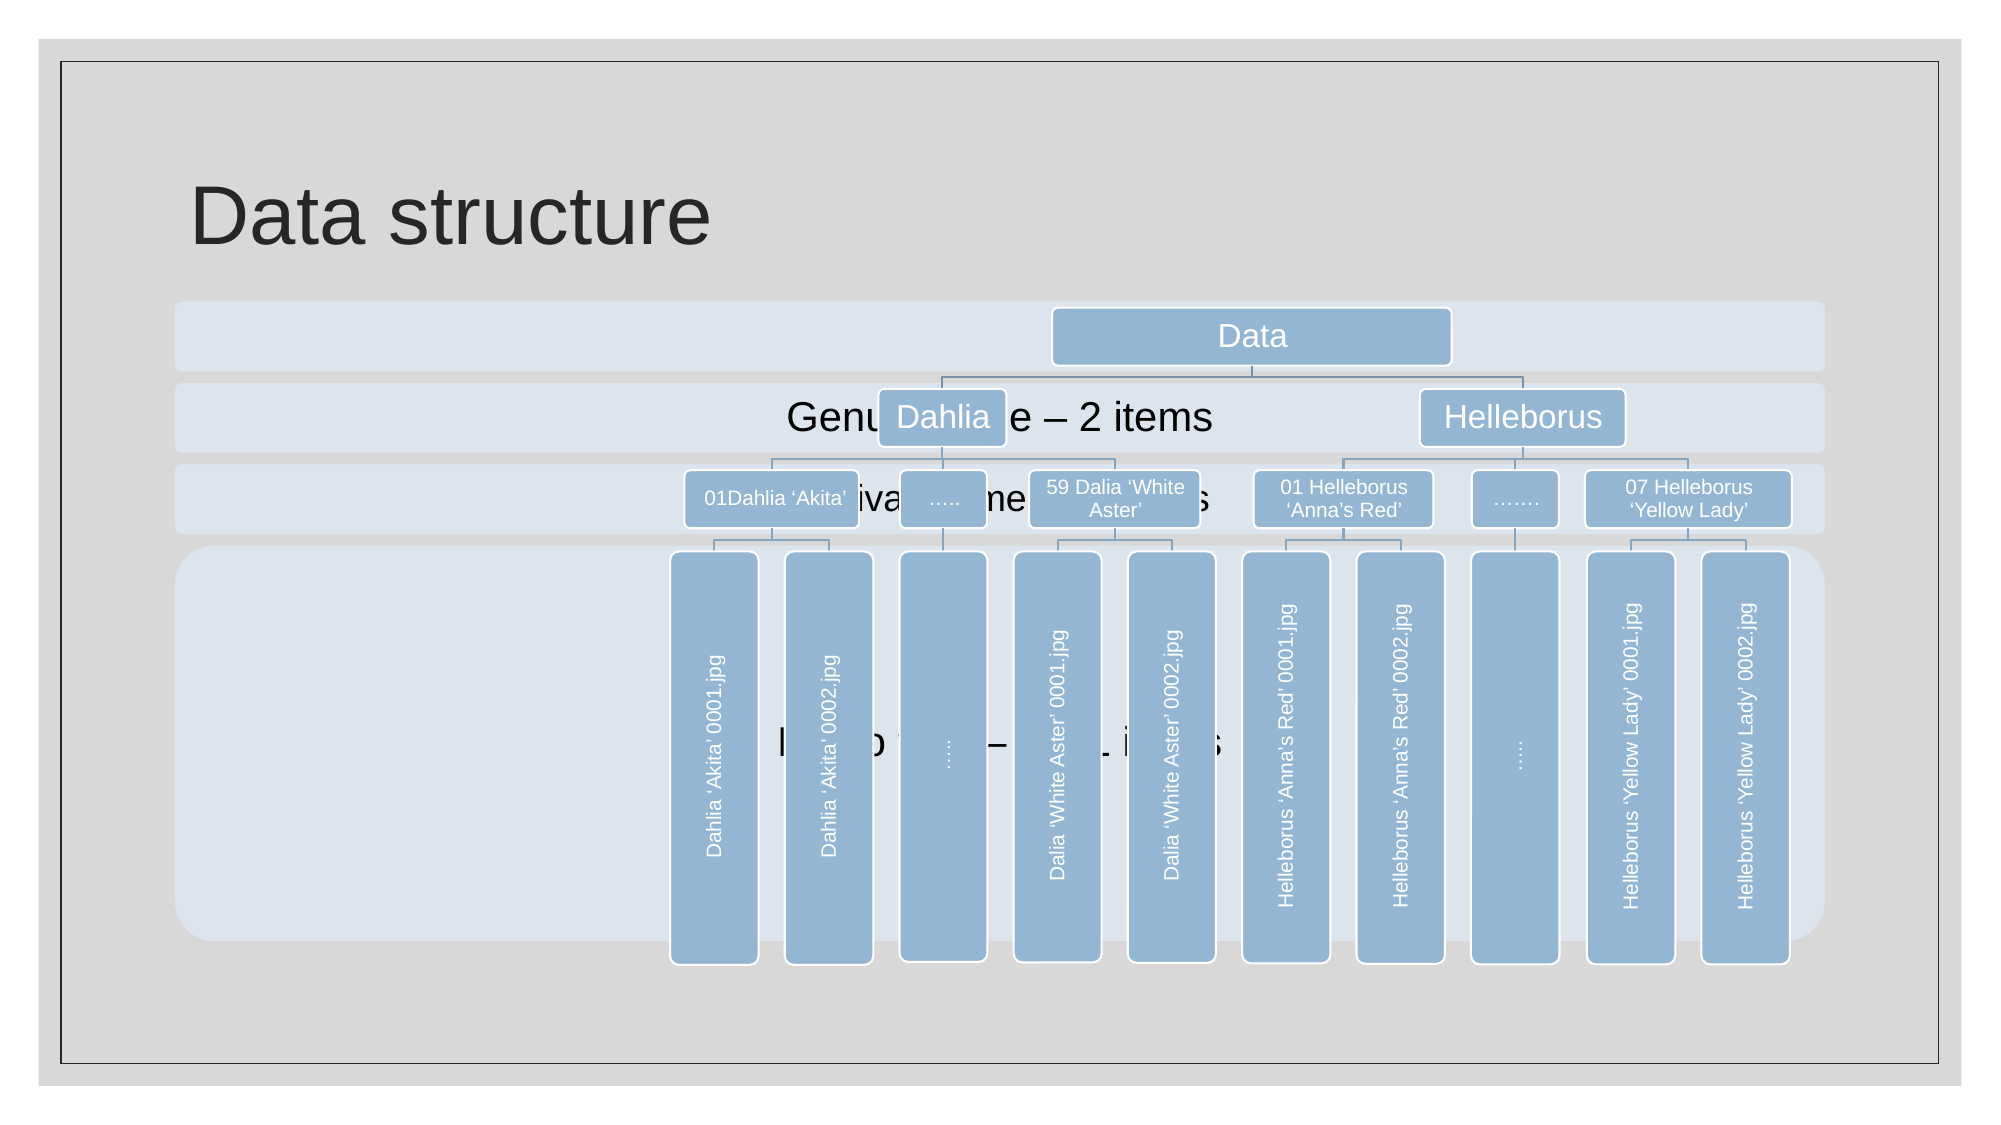

# Data structure
Photo files – 1501 items
Cultivar Name – 66 items
Genus Name – 2 items

Data
Dahlia
 01Dahlia ‘Akita’
Dahlia ‘Akita’ 0001.jpg
Dahlia ‘Akita’ 0002.jpg
…..
…..
59 Dalia ‘White Aster’
Dalia ‘White Aster’ 0001.jpg
Dalia ‘White Aster’ 0002.jpg
Helleborus
01 Helleborus ‘Anna’s Red’
Helleborus ‘Anna’s Red’ 0001.jpg
Helleborus ‘Anna’s Red’ 0002.jpg
…….
…..
07 Helleborus ‘Yellow Lady’
Helleborus ‘Yellow Lady’ 0001.jpg
Helleborus ‘Yellow Lady’ 0002.jpg